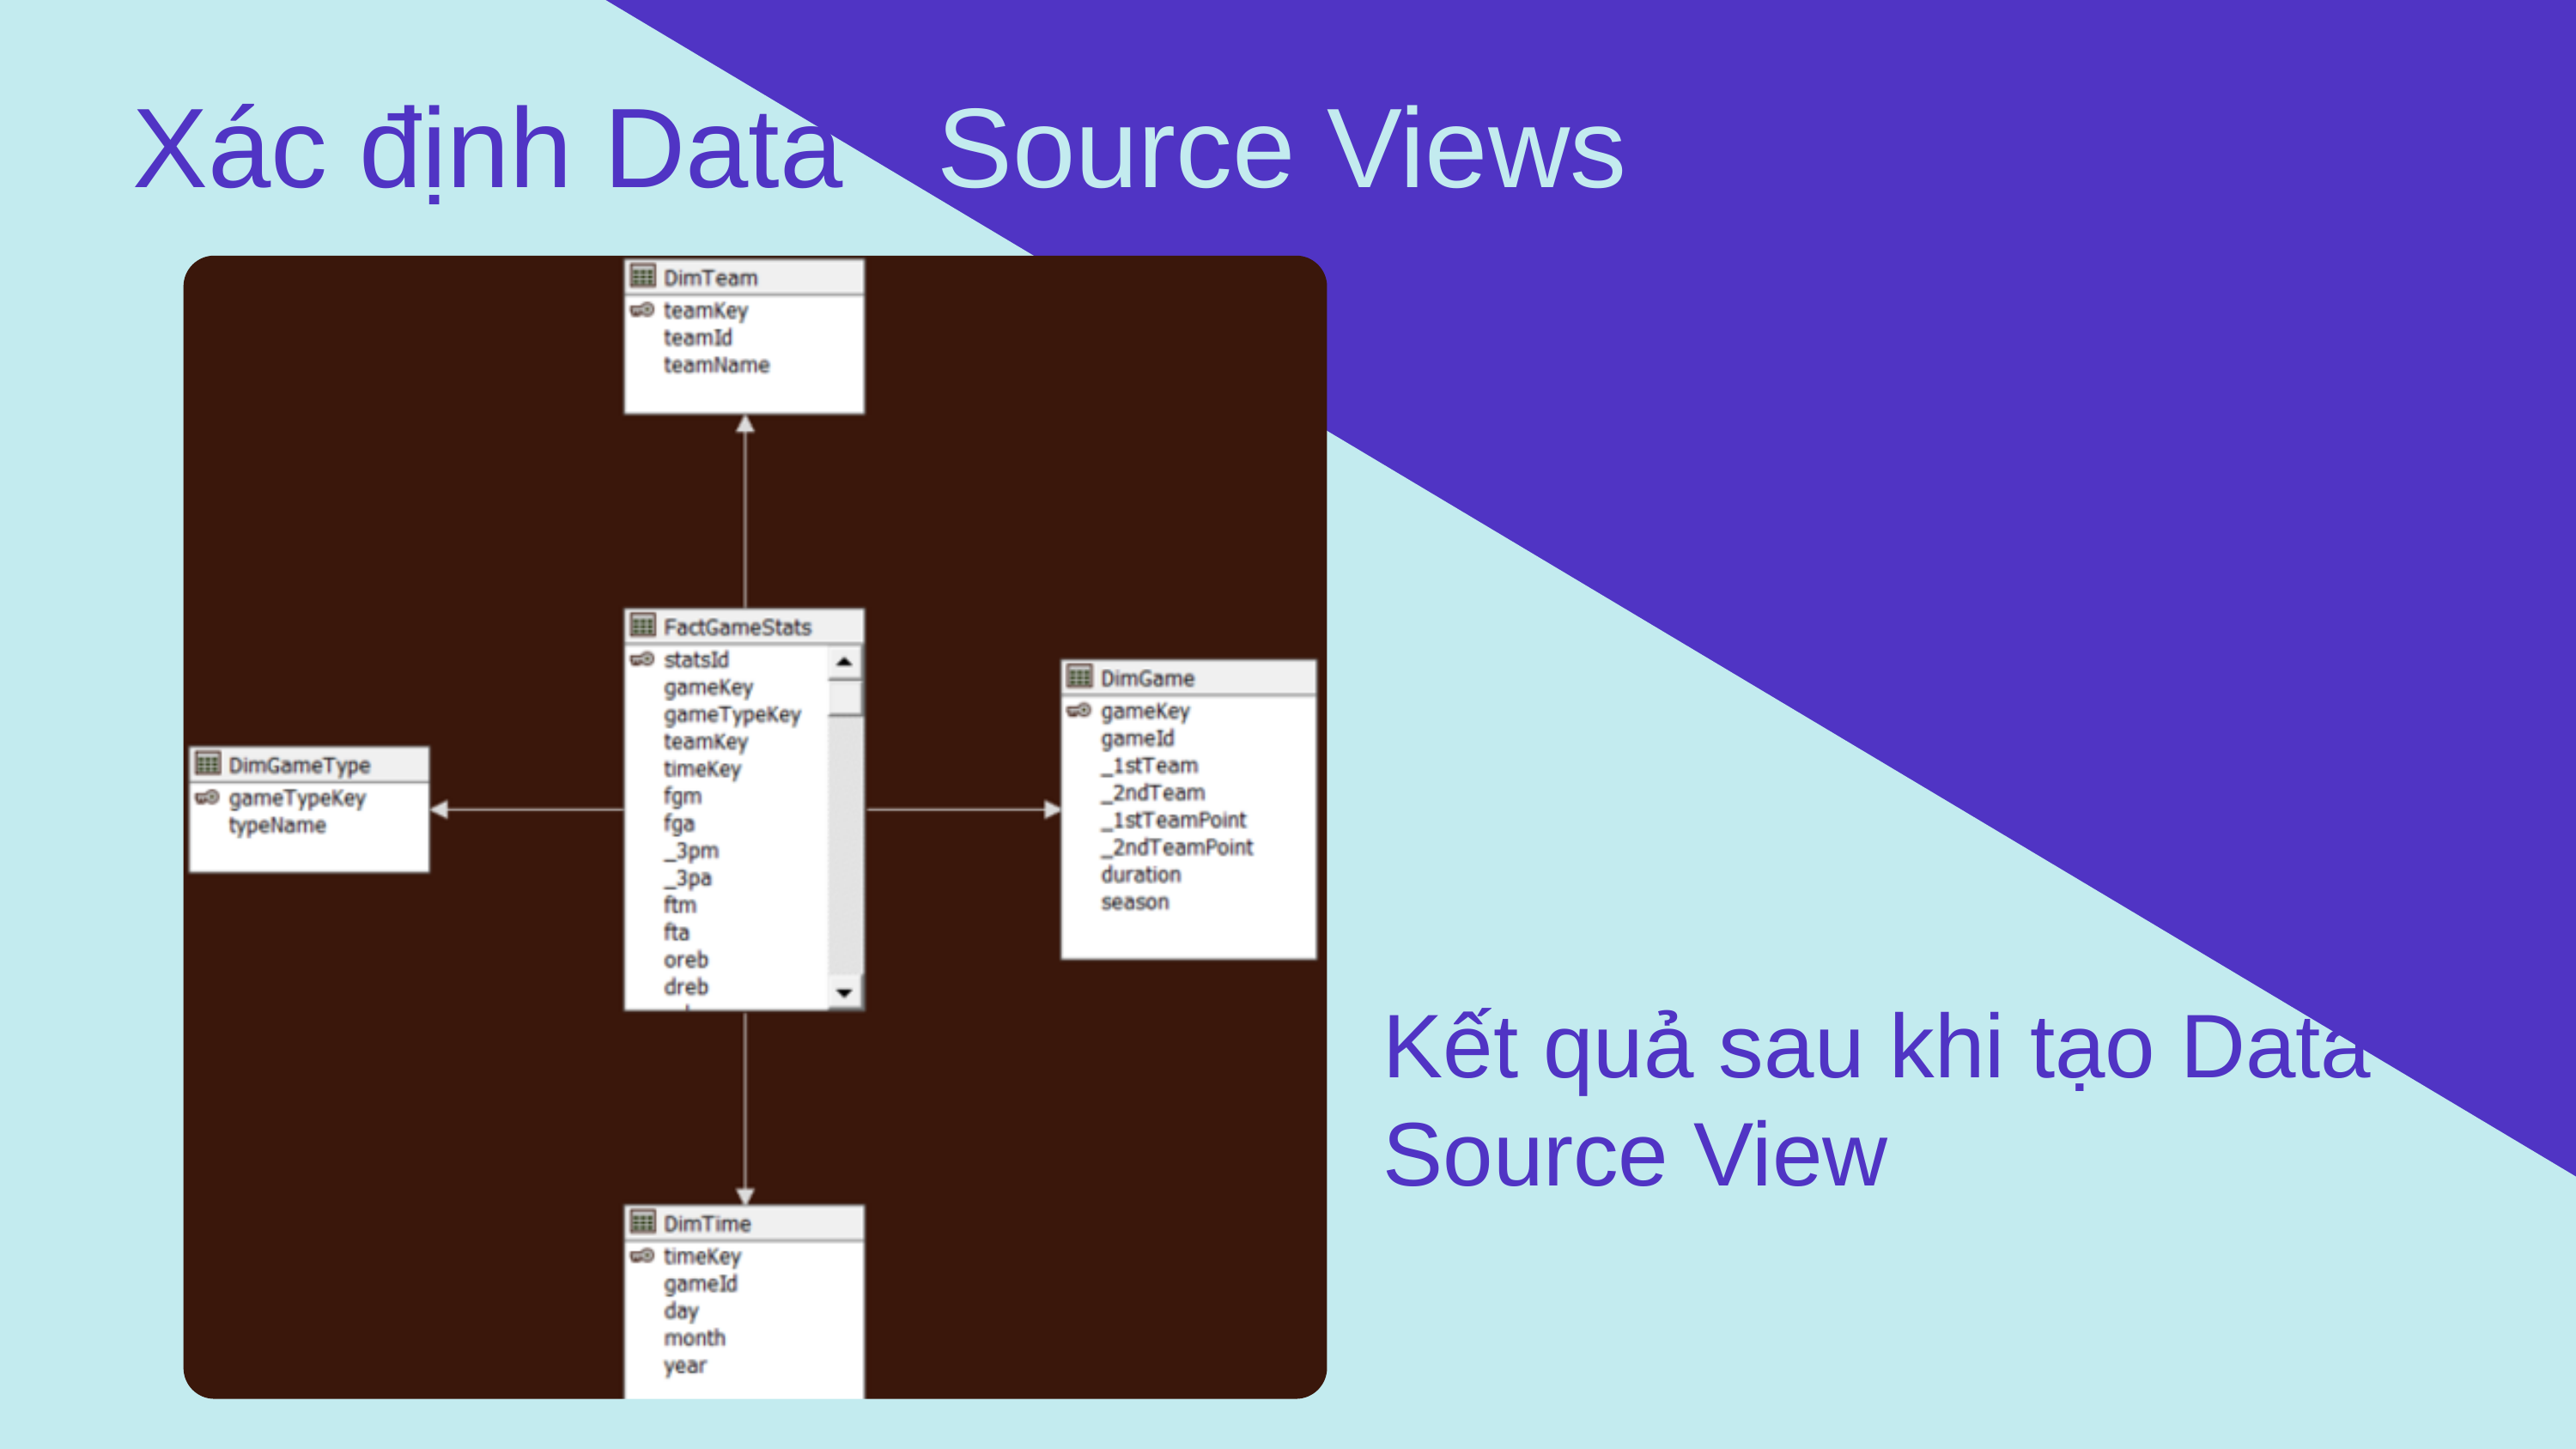

Xác định Data   Source Views

Kết quả sau khi tạo Data
Source View